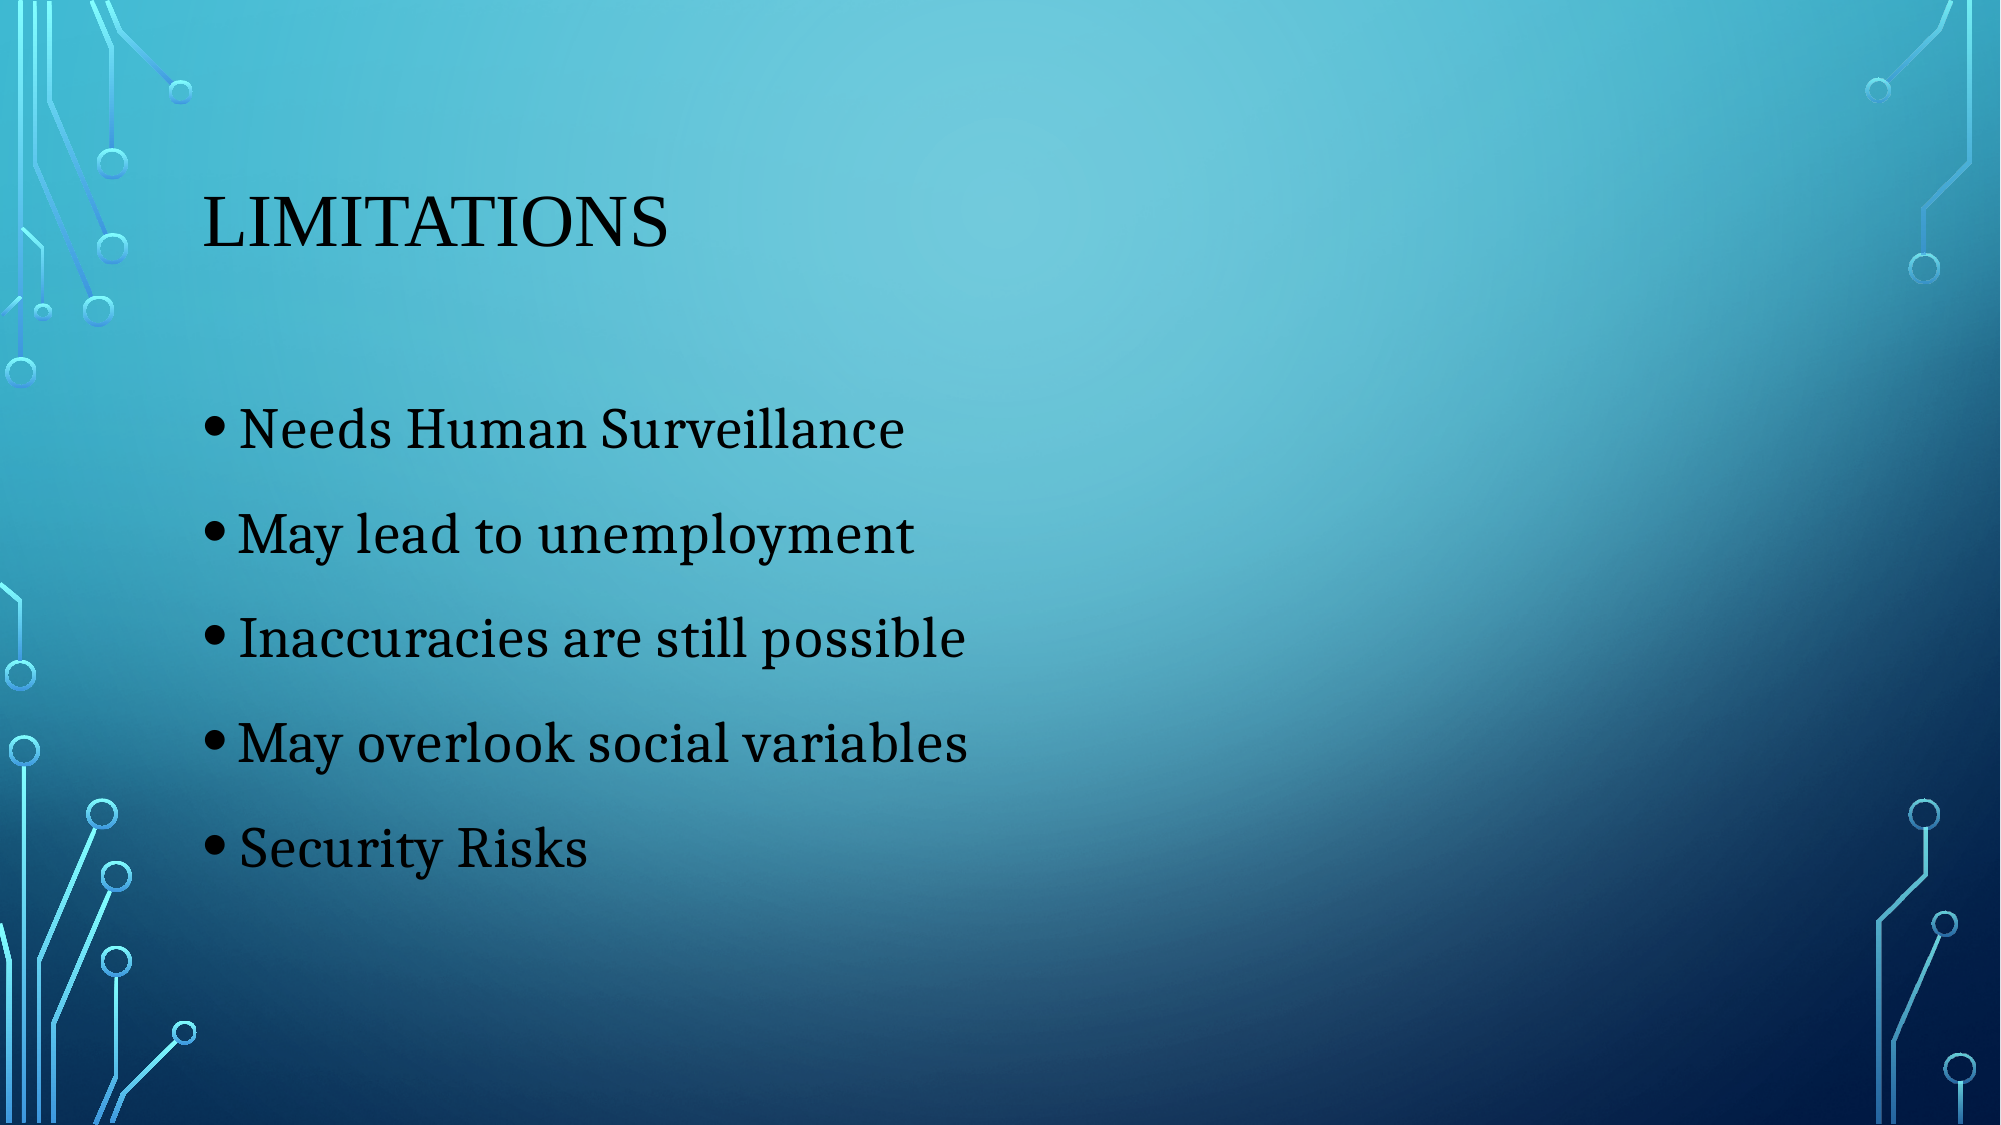

# limitations
Needs Human Surveillance
May lead to unemployment
Inaccuracies are still possible
May overlook social variables
Security Risks